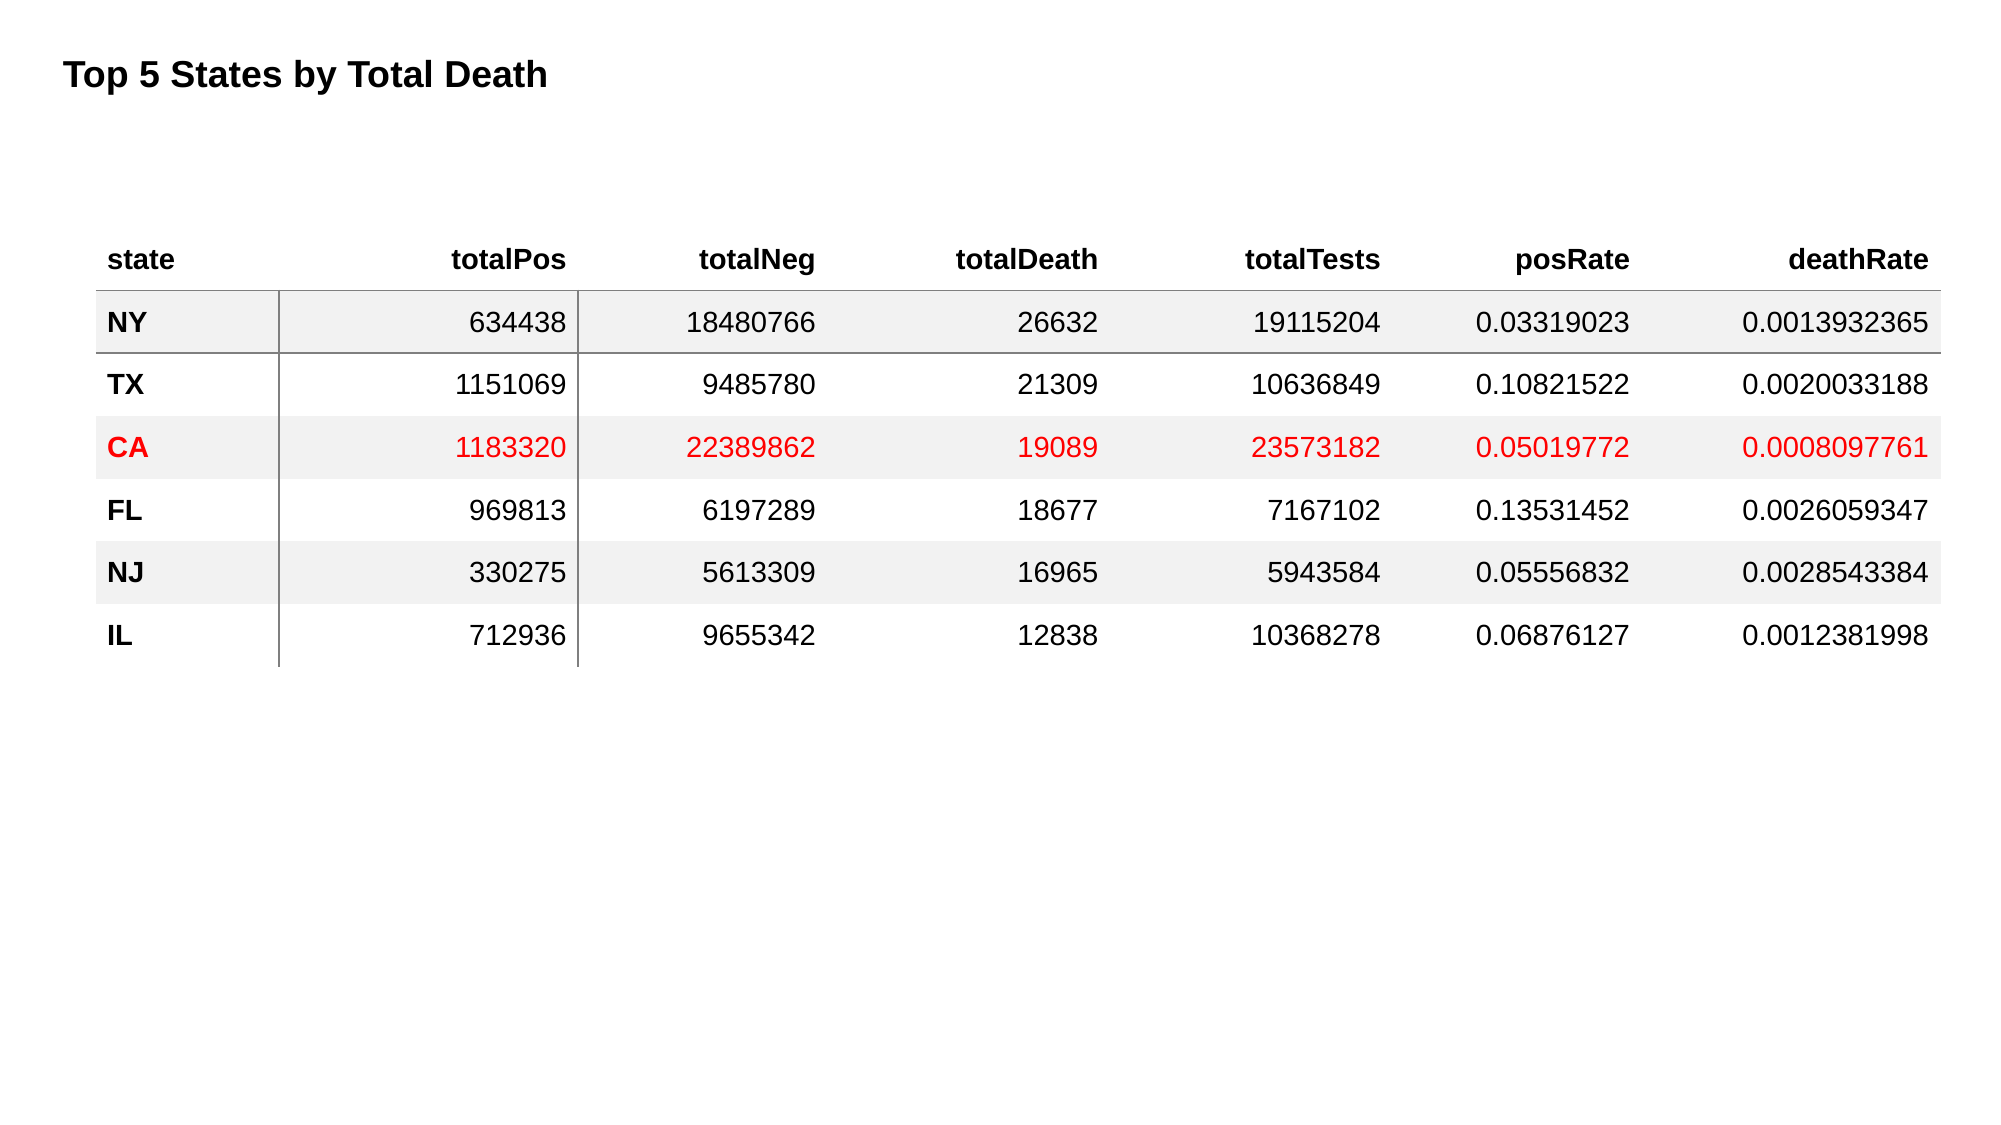

Top 5 States by Total Death
| state | totalPos | totalNeg | totalDeath | totalTests | posRate | deathRate |
| --- | --- | --- | --- | --- | --- | --- |
| NY | 634438 | 18480766 | 26632 | 19115204 | 0.03319023 | 0.0013932365 |
| TX | 1151069 | 9485780 | 21309 | 10636849 | 0.10821522 | 0.0020033188 |
| CA | 1183320 | 22389862 | 19089 | 23573182 | 0.05019772 | 0.0008097761 |
| FL | 969813 | 6197289 | 18677 | 7167102 | 0.13531452 | 0.0026059347 |
| NJ | 330275 | 5613309 | 16965 | 5943584 | 0.05556832 | 0.0028543384 |
| IL | 712936 | 9655342 | 12838 | 10368278 | 0.06876127 | 0.0012381998 |